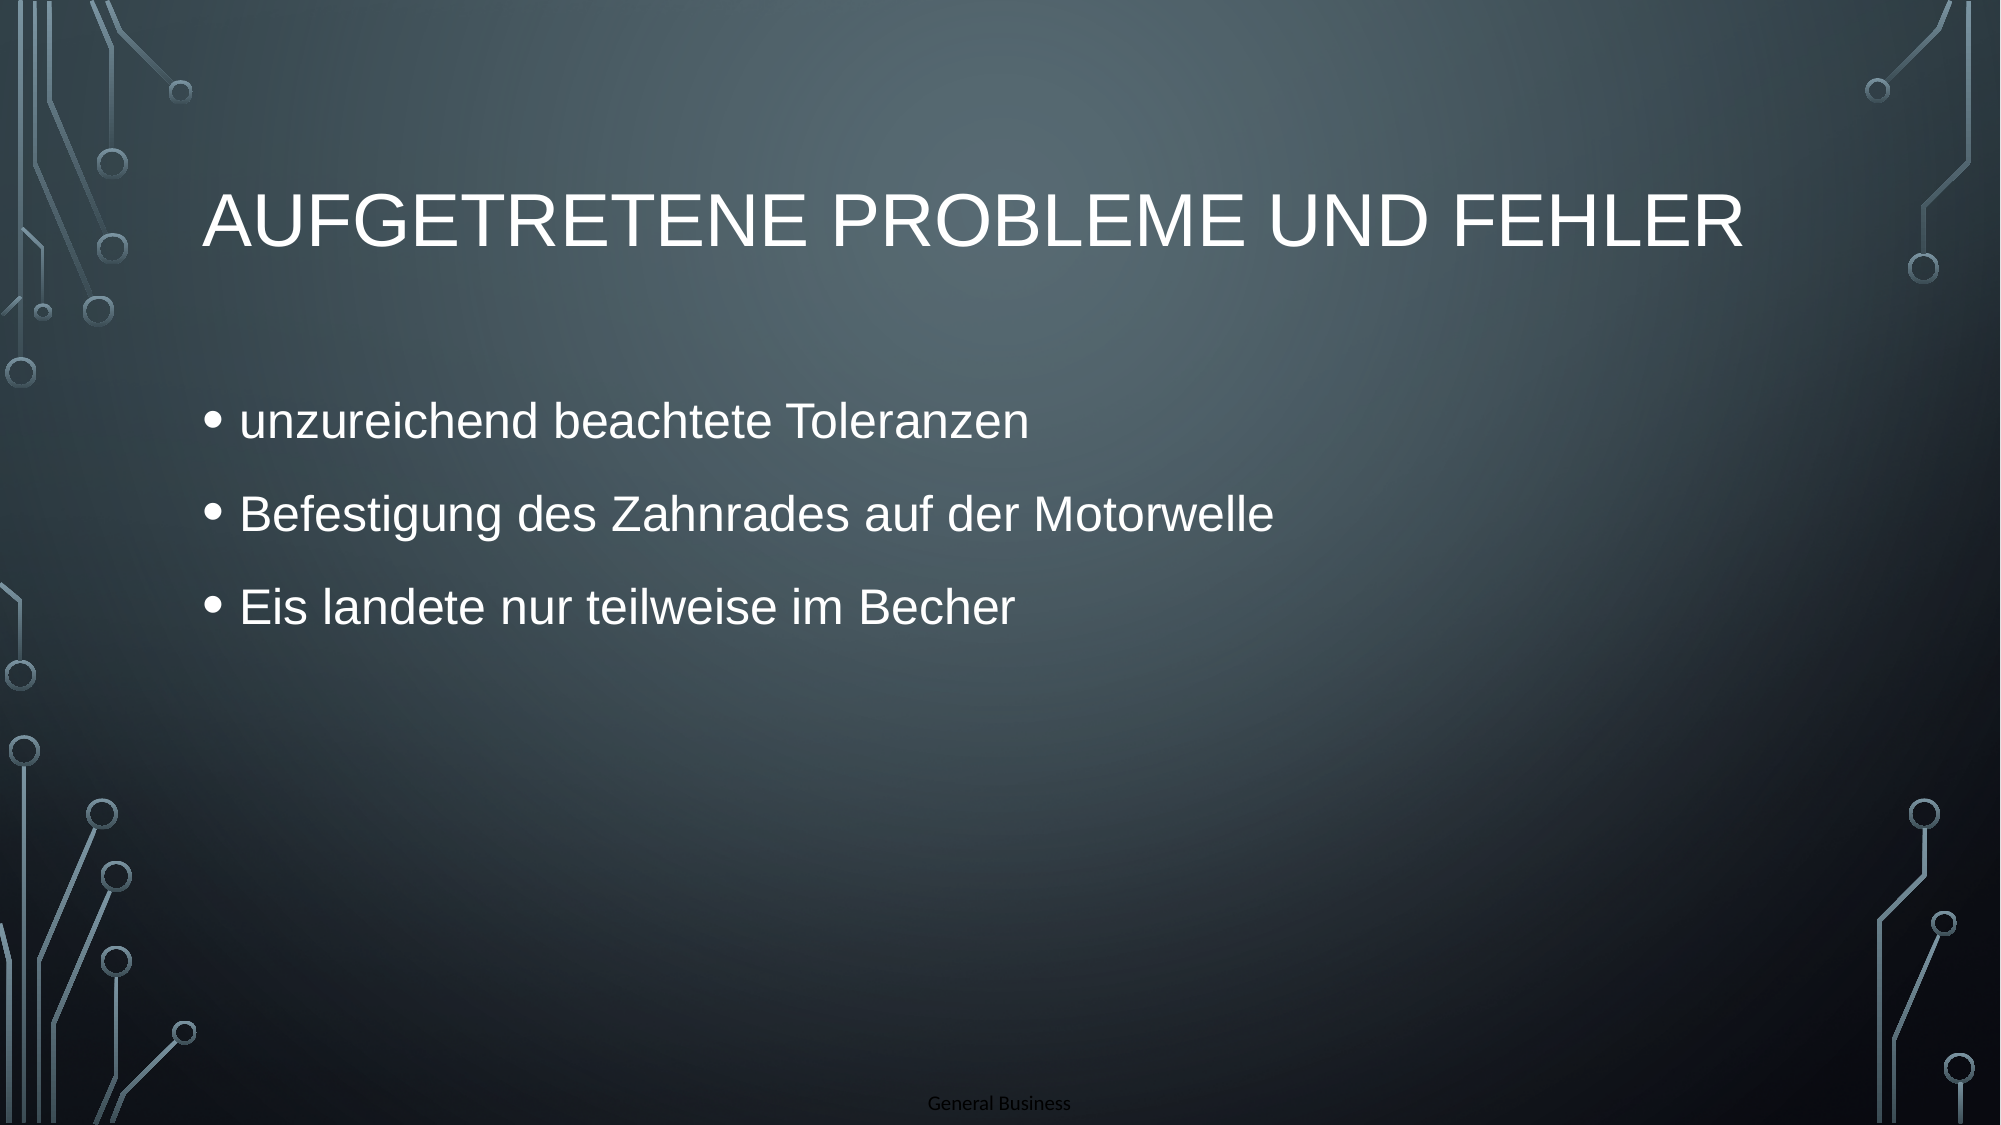

# Aufgetretene Probleme und Fehler
unzureichend beachtete Toleranzen
Befestigung des Zahnrades auf der Motorwelle
Eis landete nur teilweise im Becher